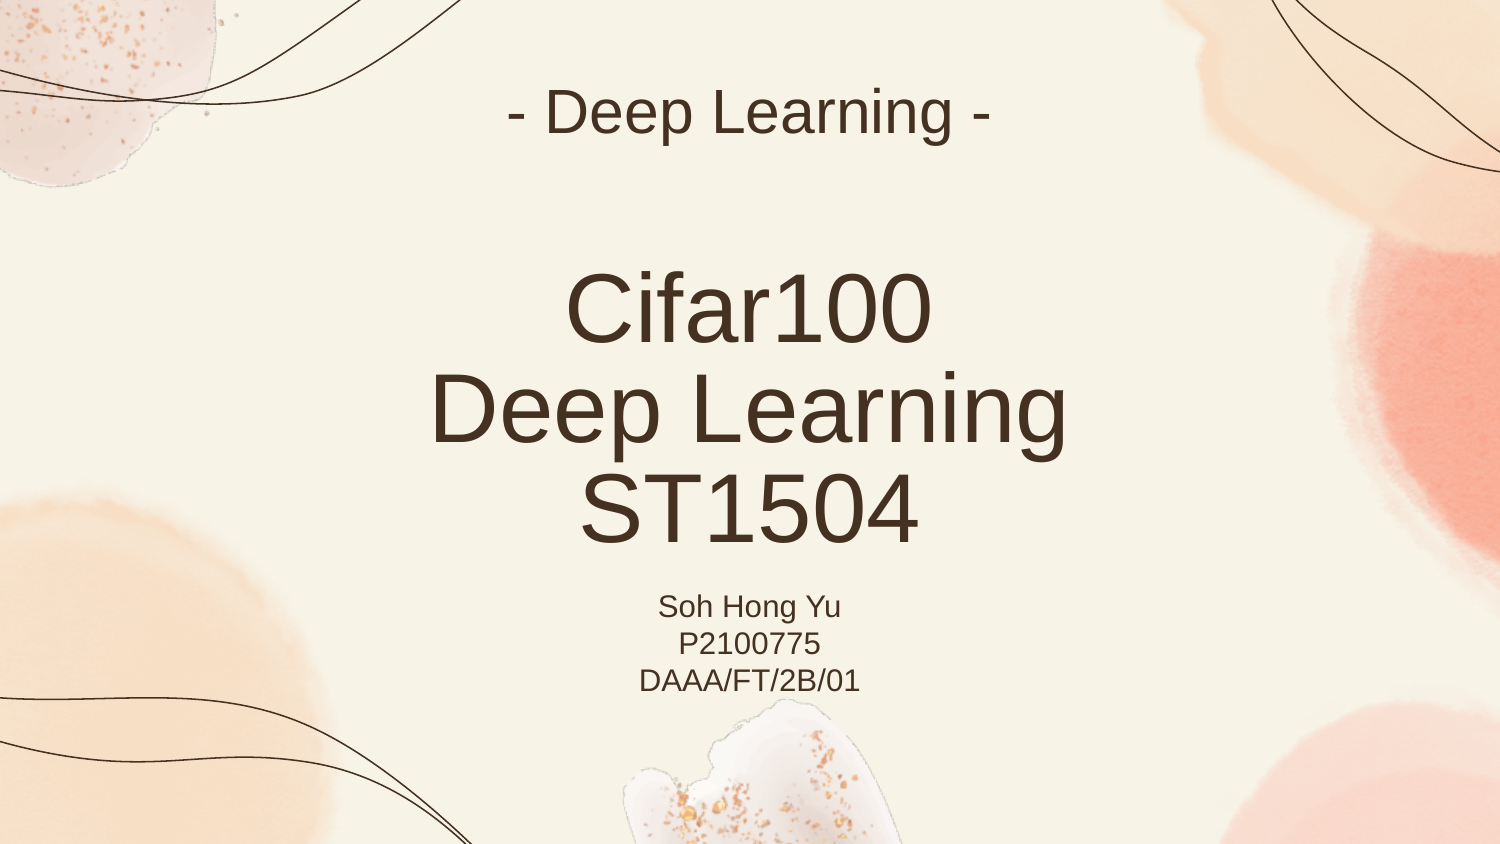

- Deep Learning -
# Cifar100
Deep Learning
ST1504
Soh Hong Yu
P2100775
DAAA/FT/2B/01